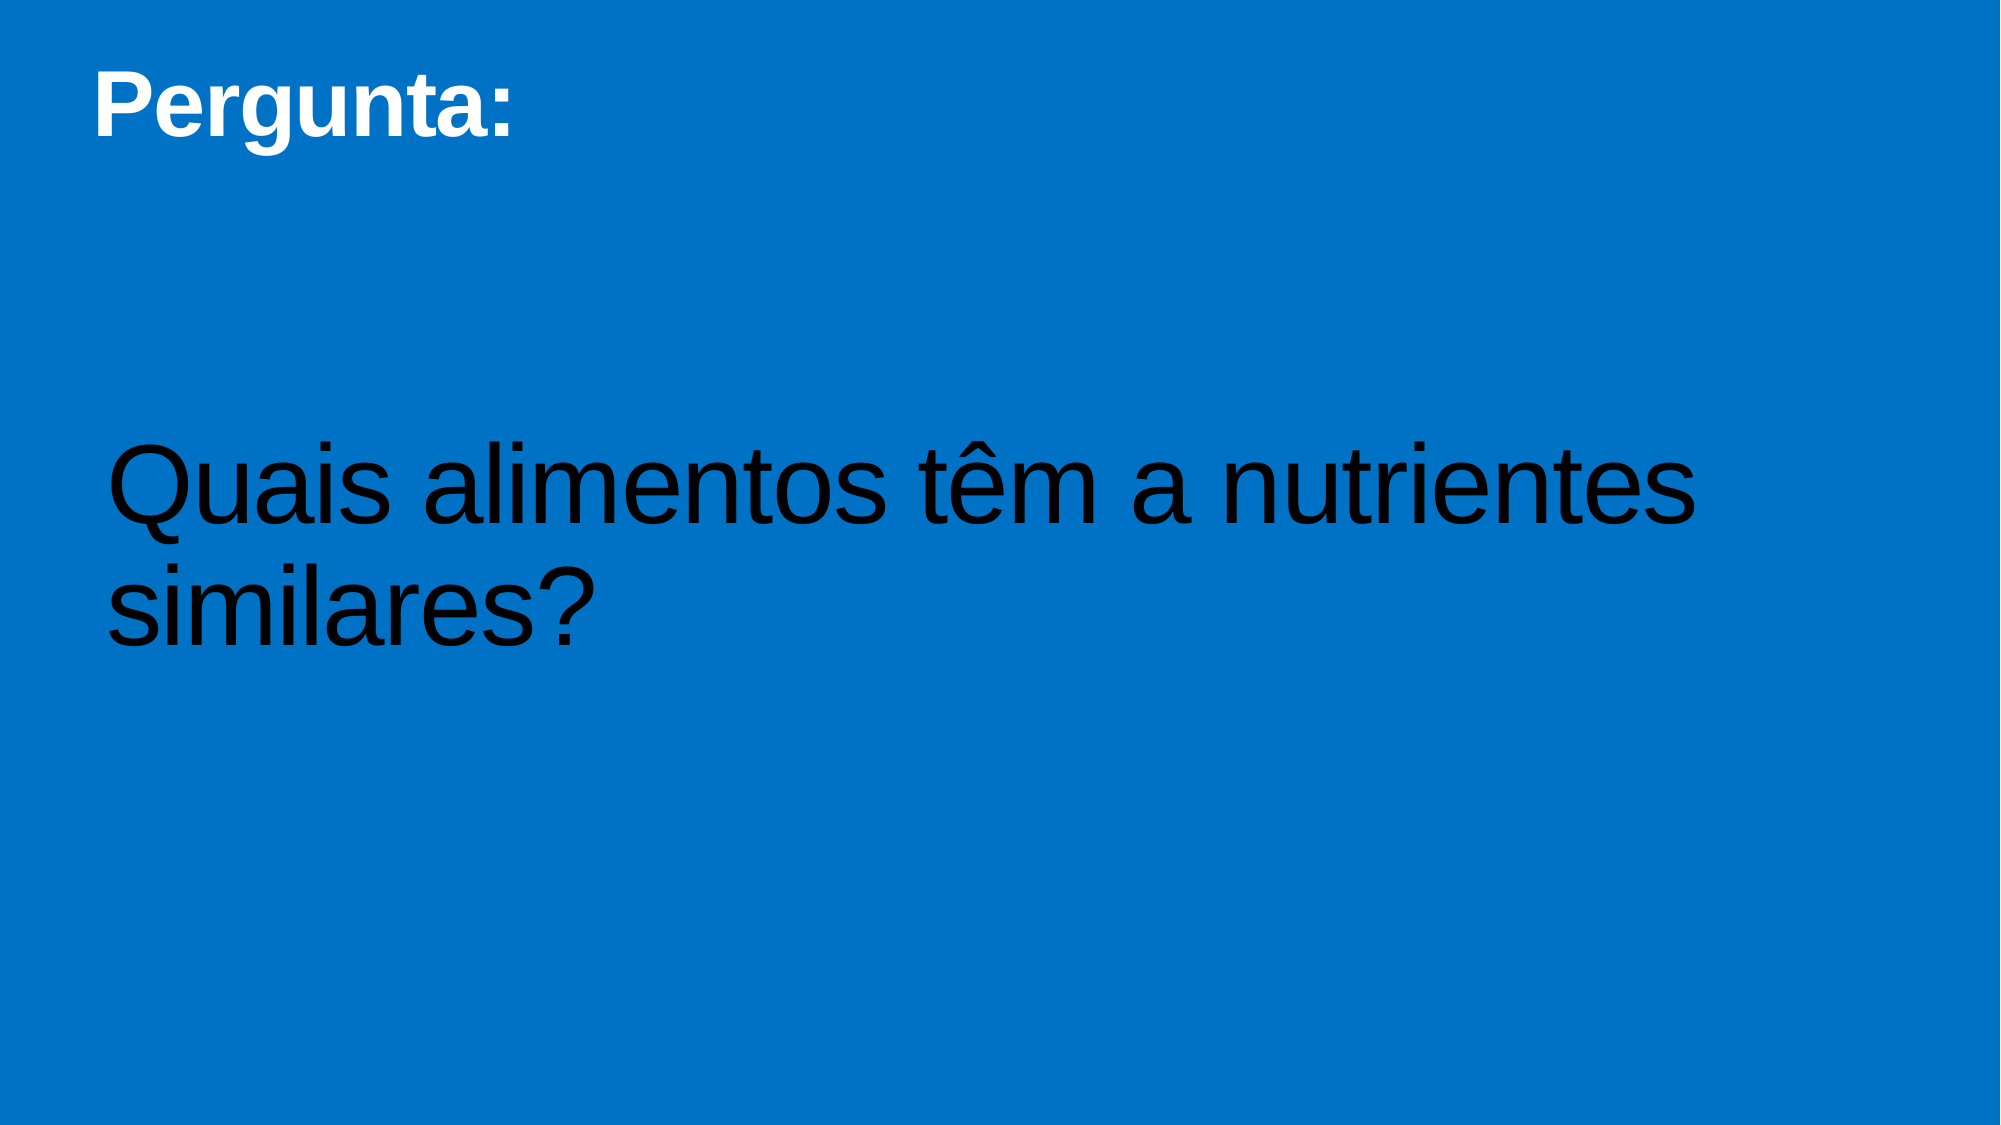

Pergunta:
# Quais alimentos têm a nutrientes similares?